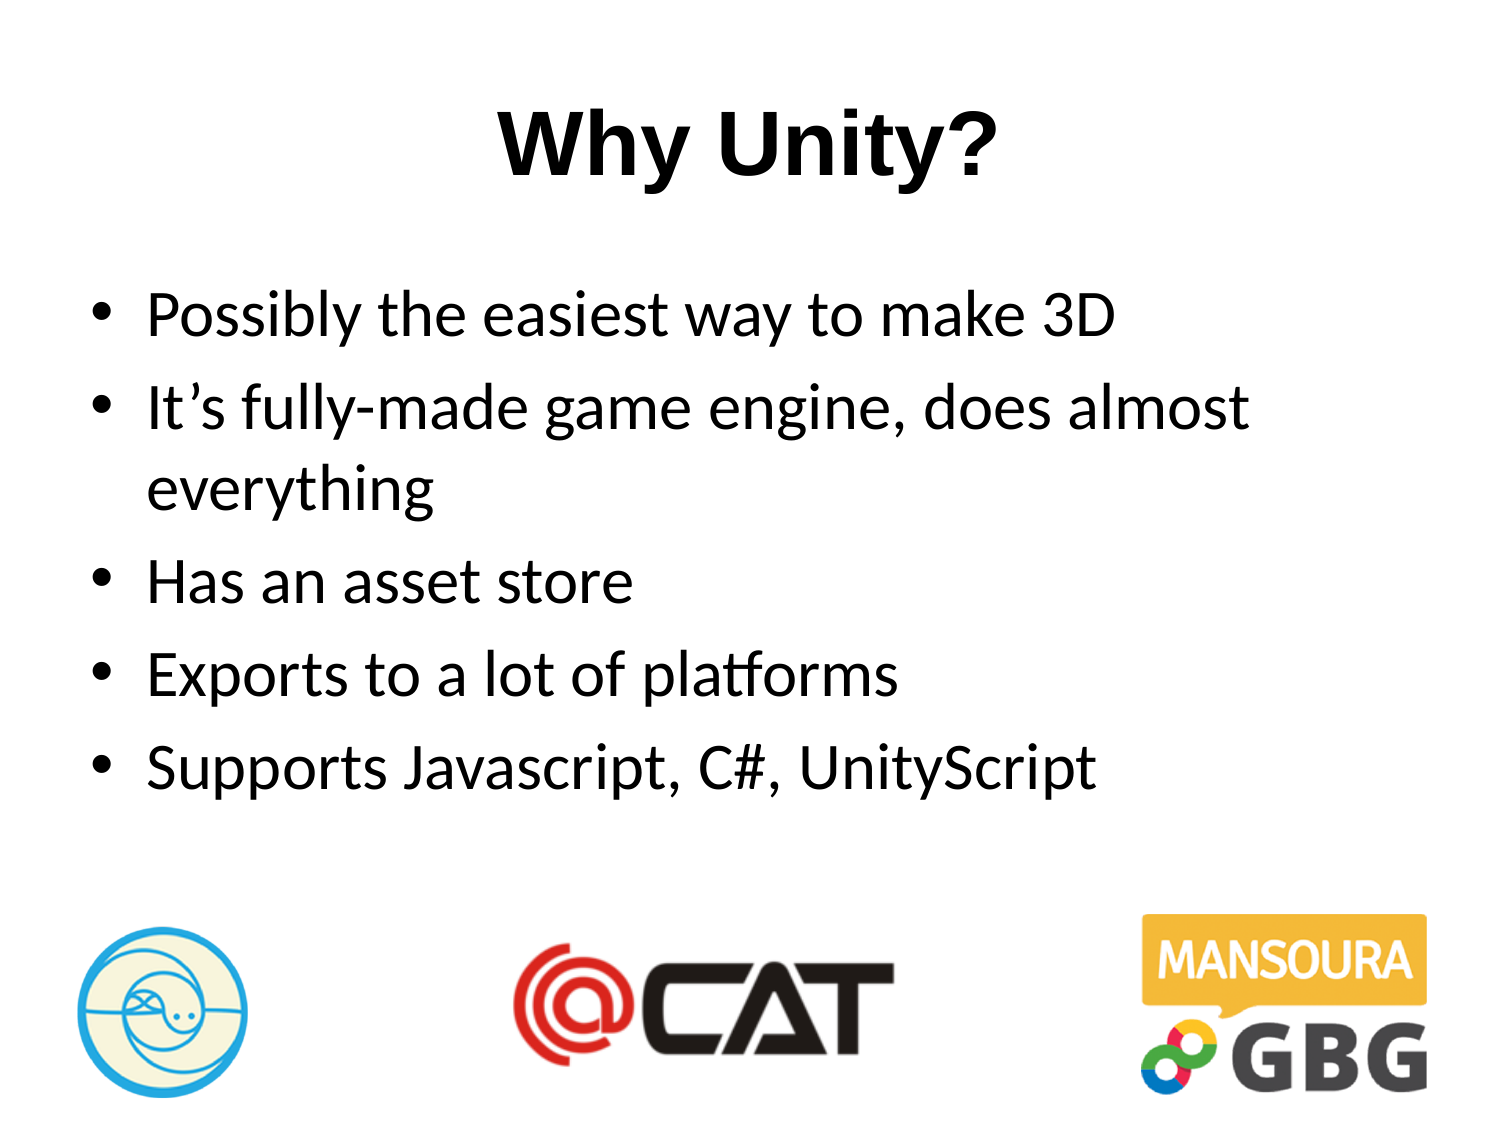

# Why Unity?
Possibly the easiest way to make 3D
It’s fully-made game engine, does almost everything
Has an asset store
Exports to a lot of platforms
Supports Javascript, C#, UnityScript